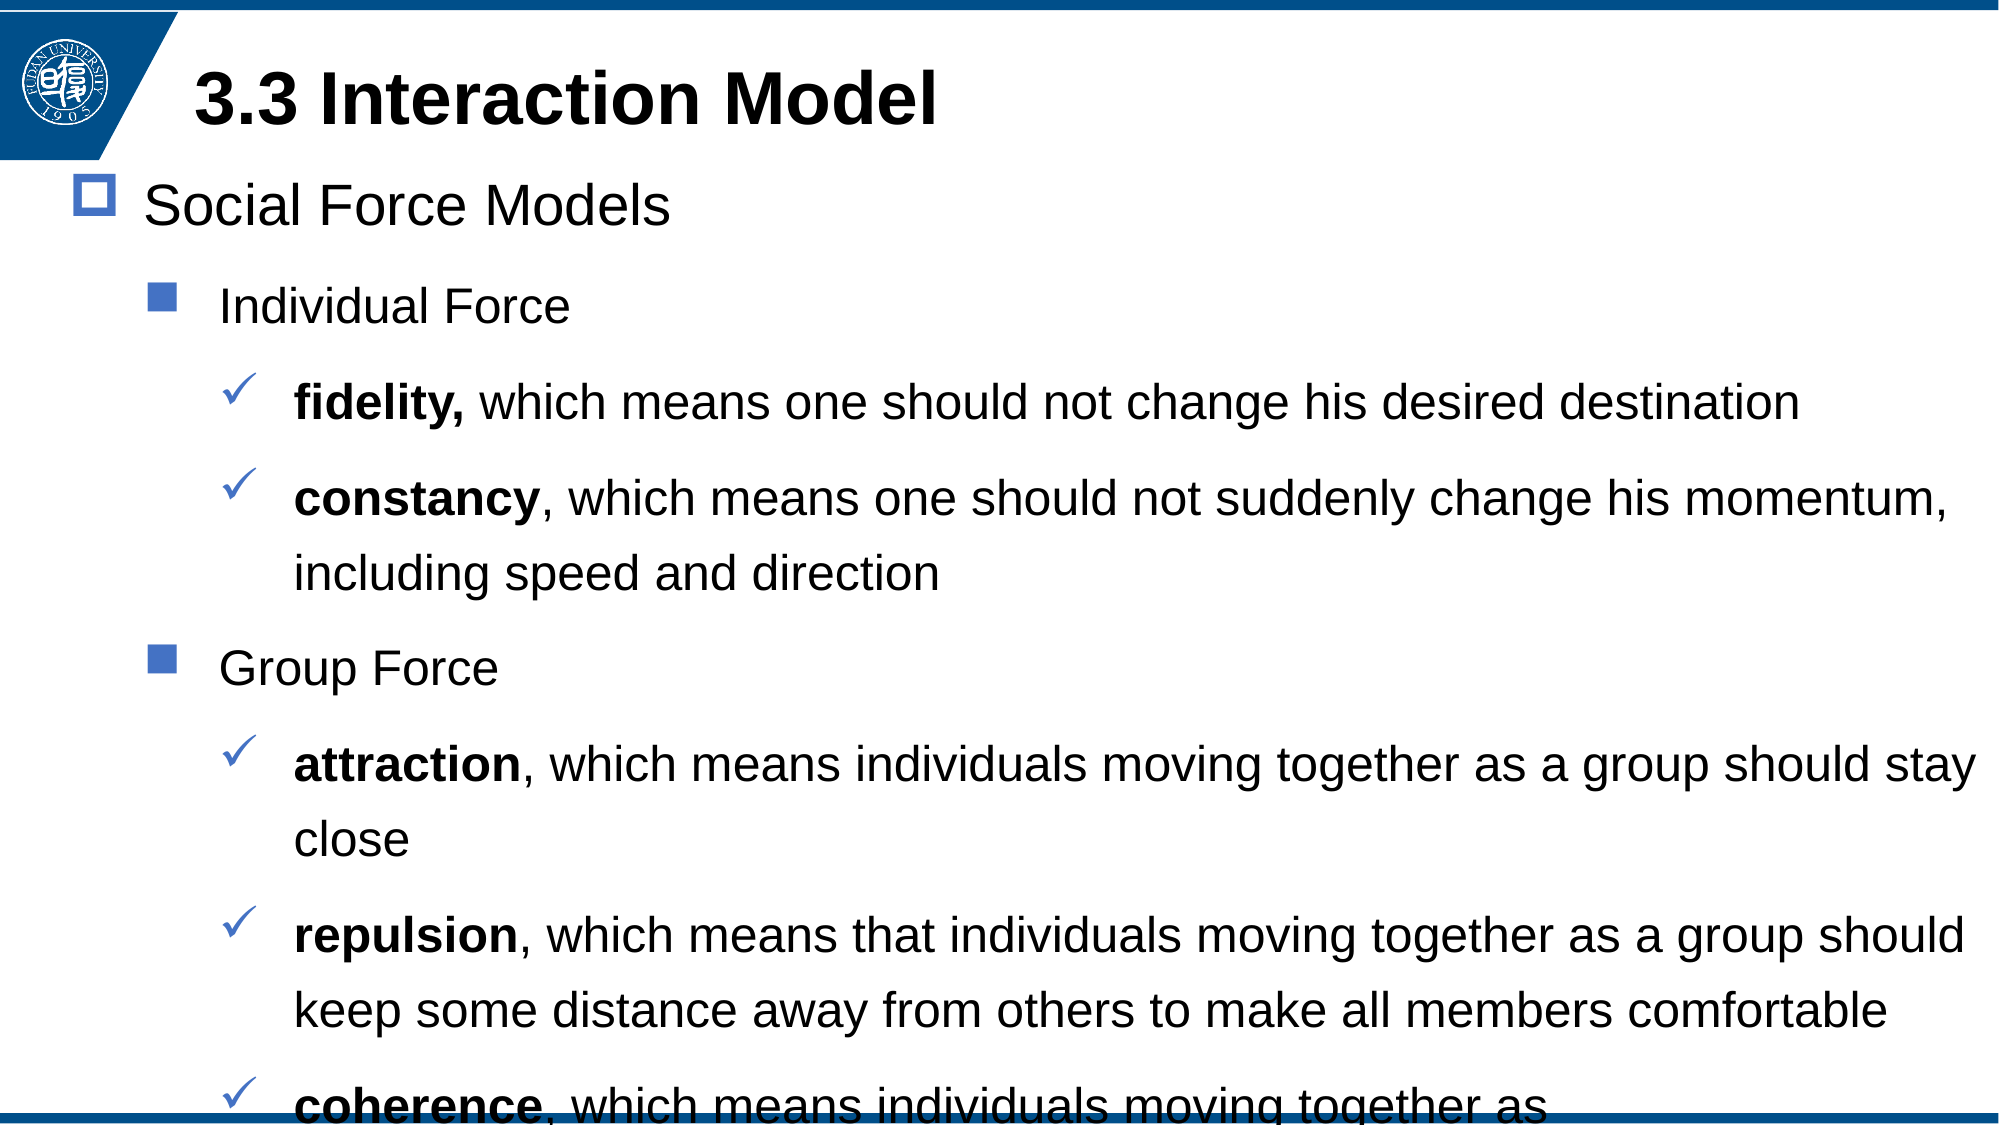

3.3 Interaction Model
# Social Force Models
Individual Force
fidelity, which means one should not change his desired destination
constancy, which means one should not suddenly change his momentum, including speed and direction
Group Force
attraction, which means individuals moving together as a group should stay close
repulsion, which means that individuals moving together as a group should keep some distance away from others to make all members comfortable
coherence, which means individuals moving together as

Crowd Motion Pattern Models

`